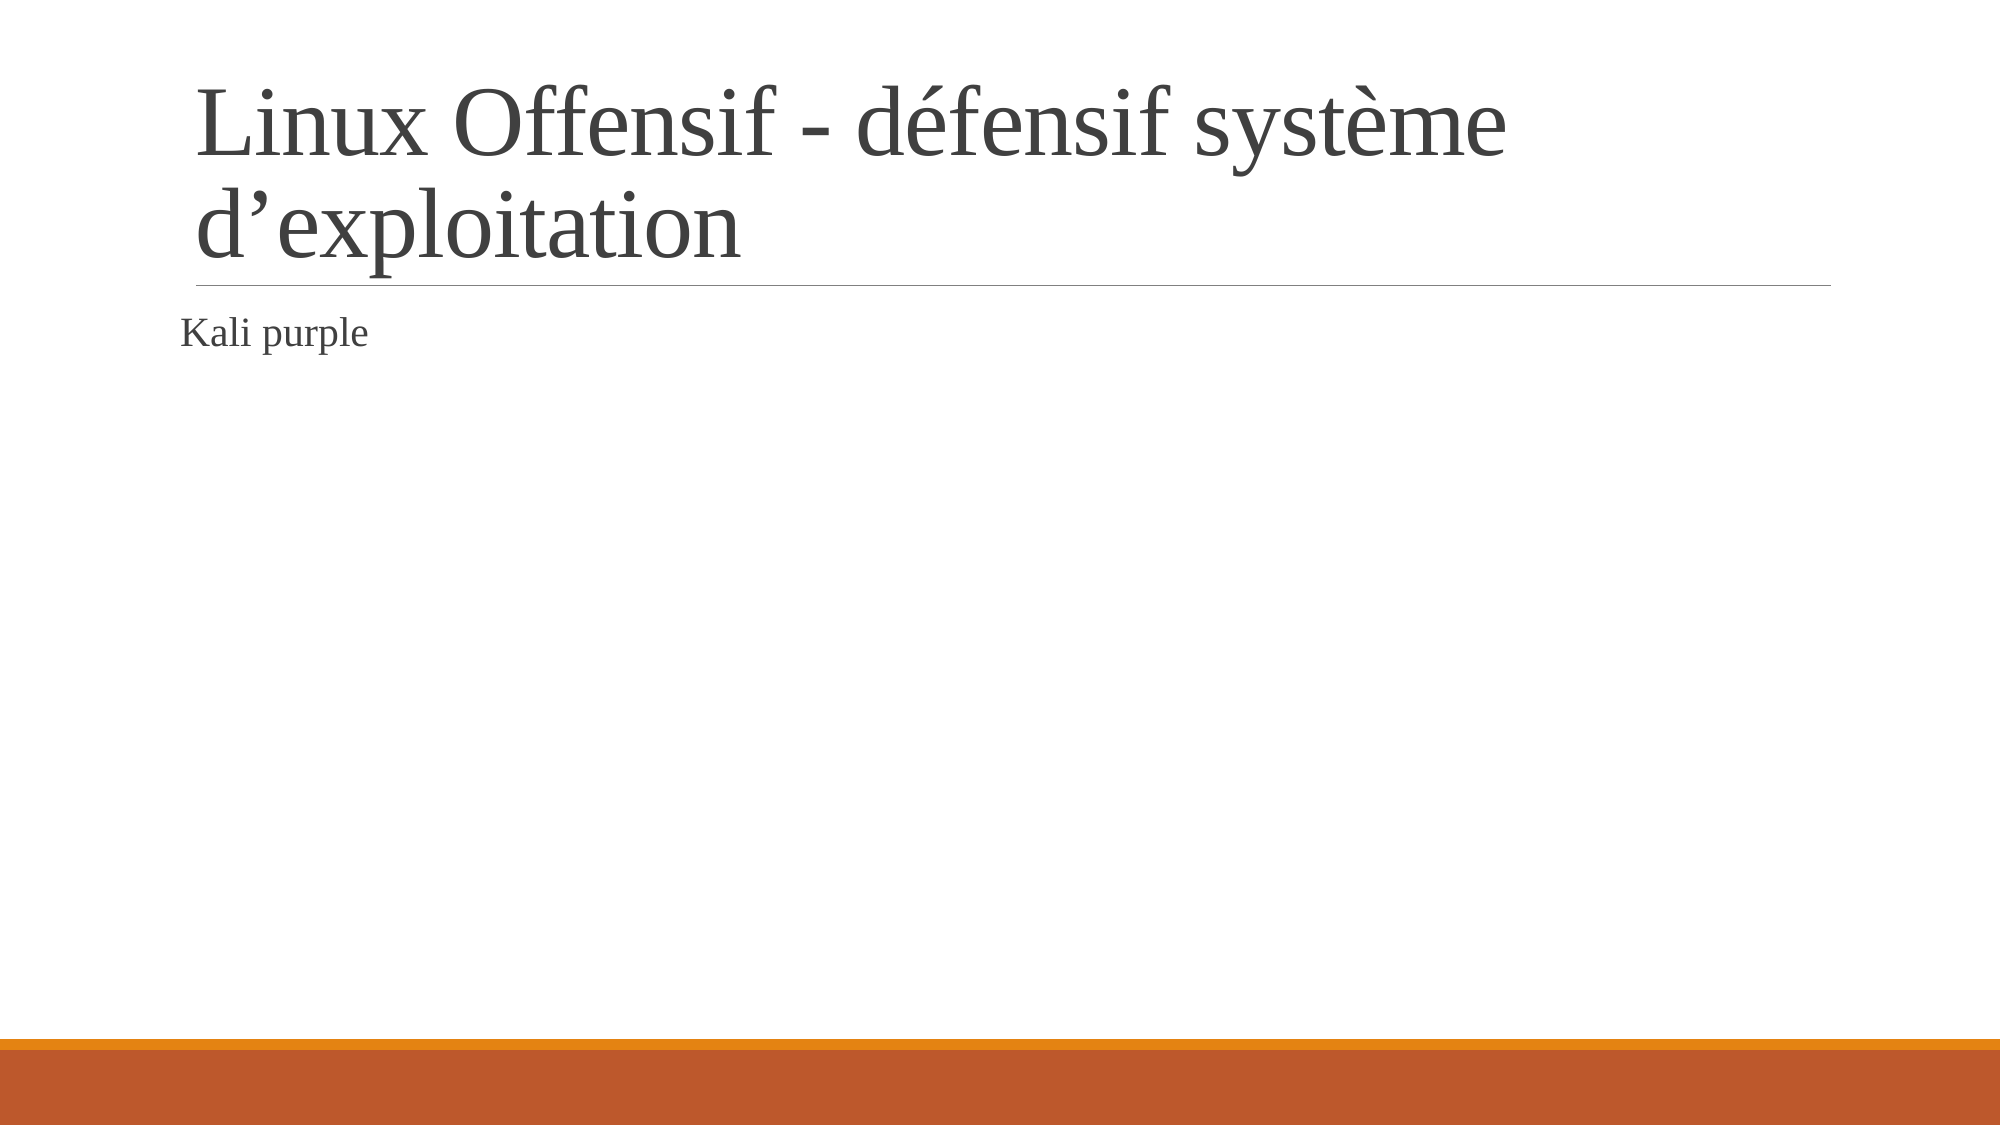

# Linux Offensif - défensif système d’exploitation
Kali purple